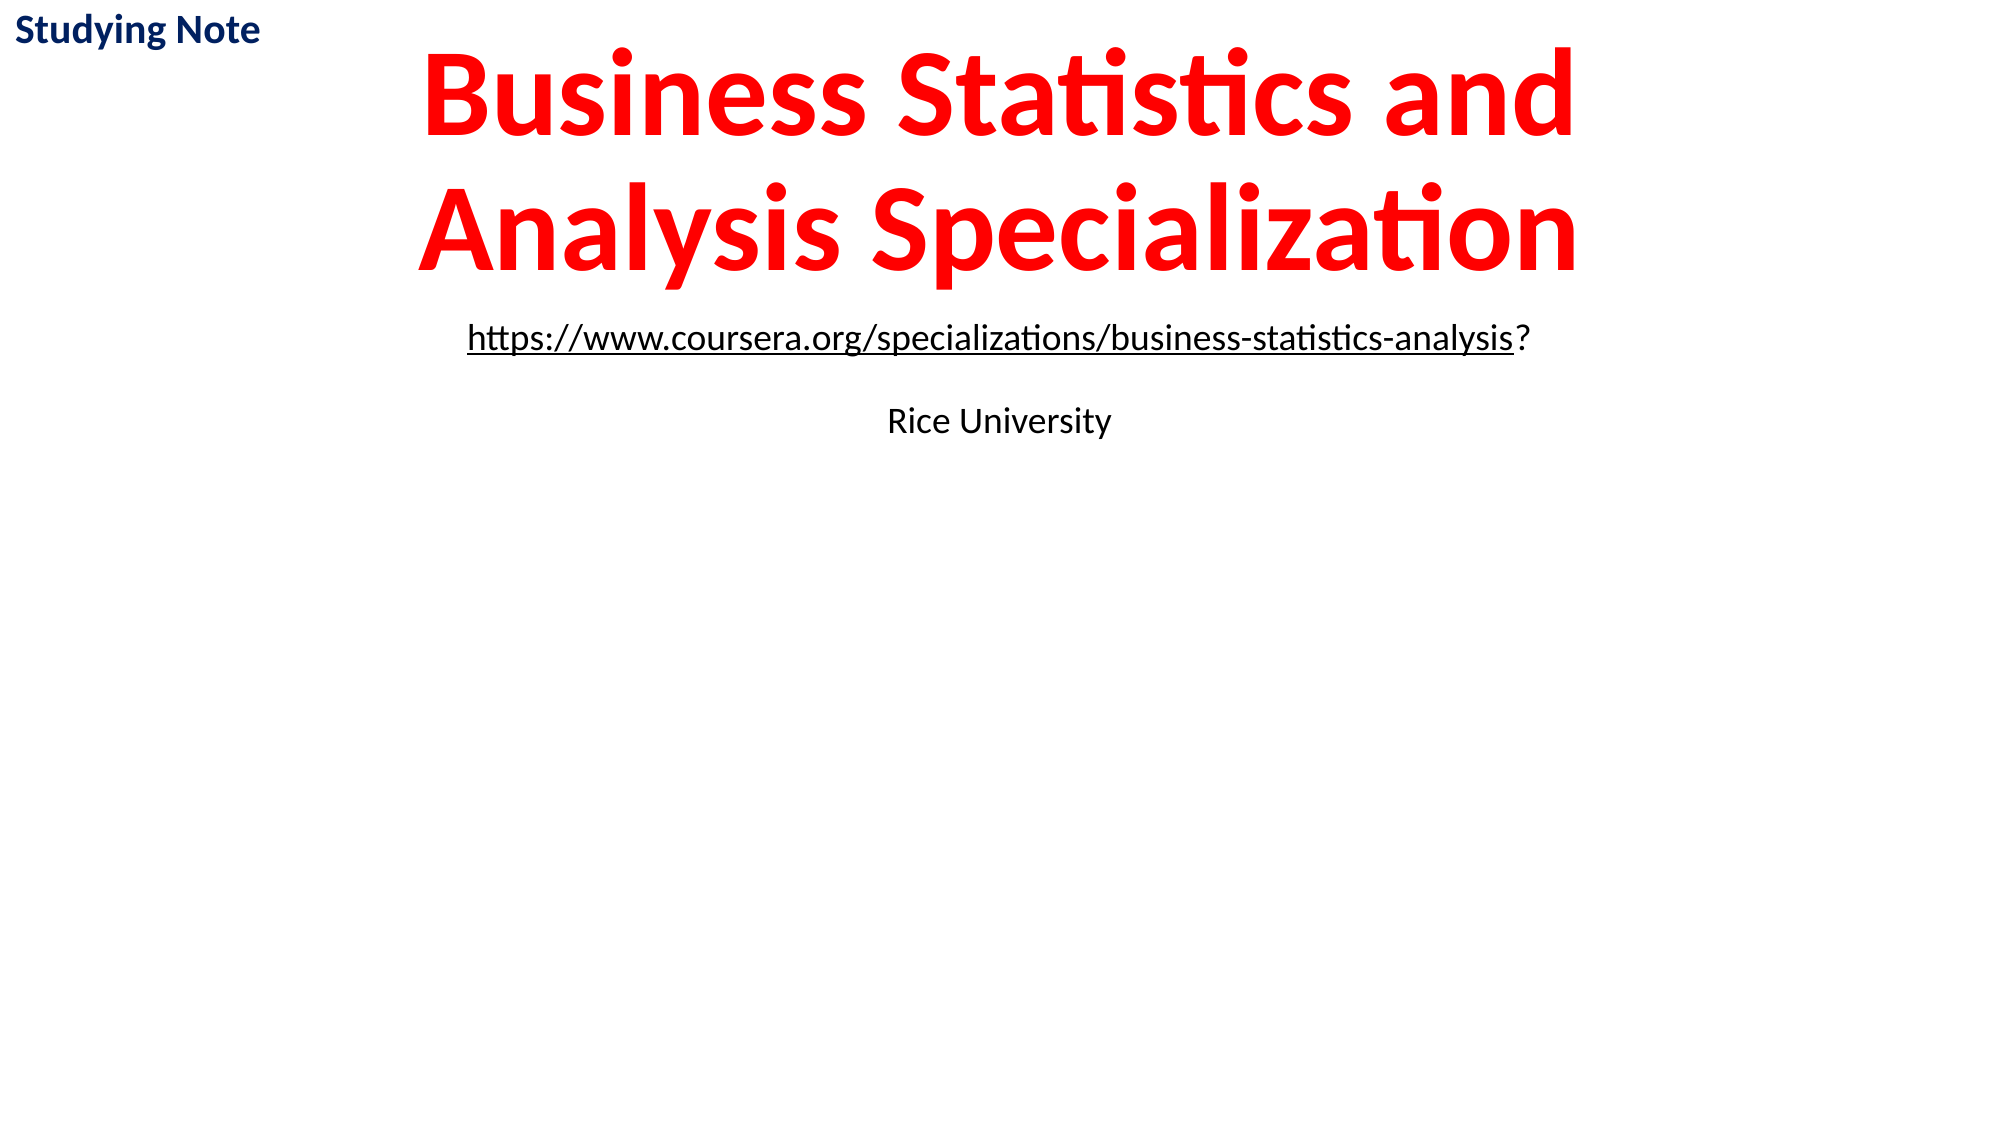

Studying Note
# Business Statistics and Analysis Specialization
https://www.coursera.org/specializations/business-statistics-analysis?
Rice University